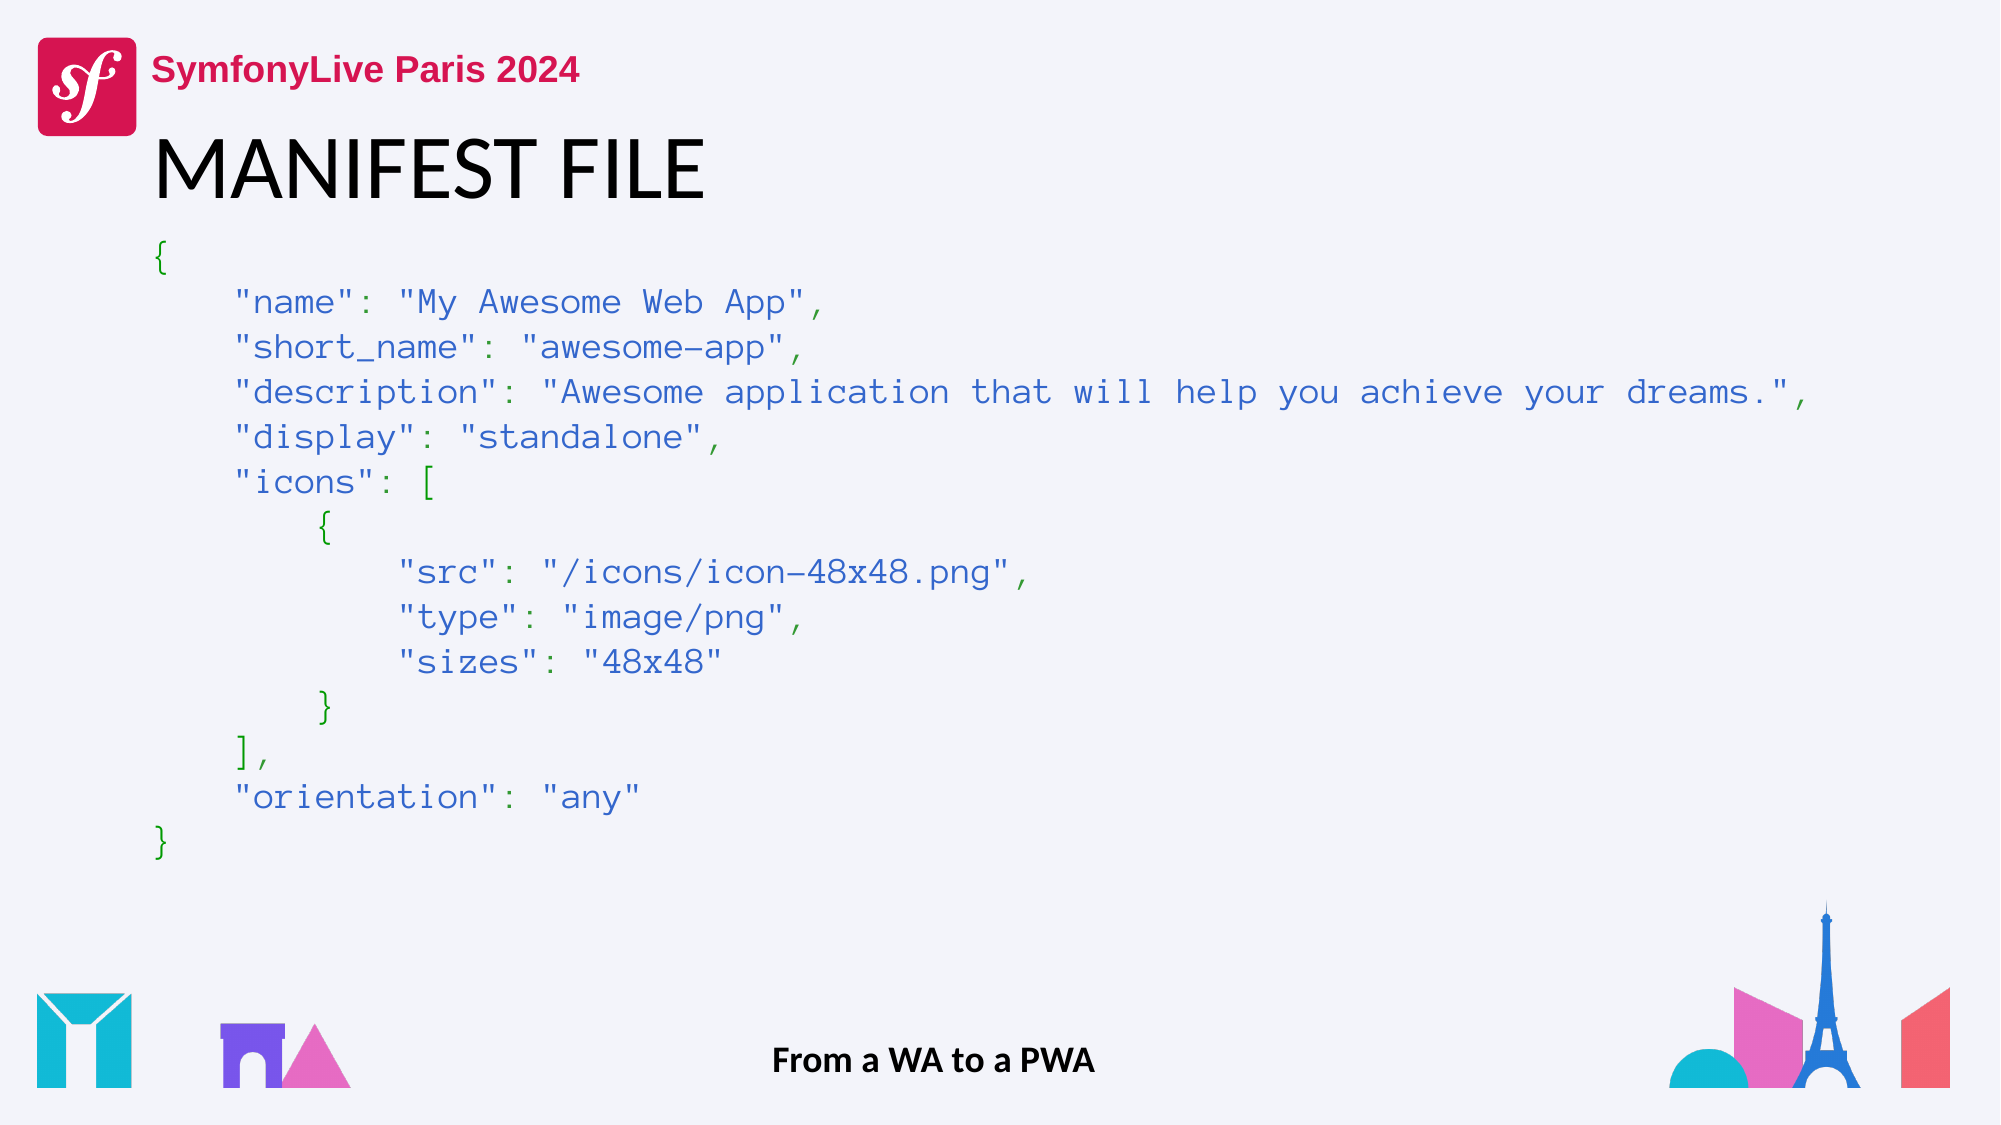

# MANIFEST FILE
{​
    "name": "My Awesome Web App",​
    "short_name": "awesome-app",​
    "description": "Awesome application that will help you achieve your dreams.",​
    "display": "standalone",​
    "icons": [​
        {​
            "src": "/icons/icon-48x48.png",​
            "type": "image/png",​
            "sizes": "48x48"​
        }​
    ],​
    "orientation": "any"​
}